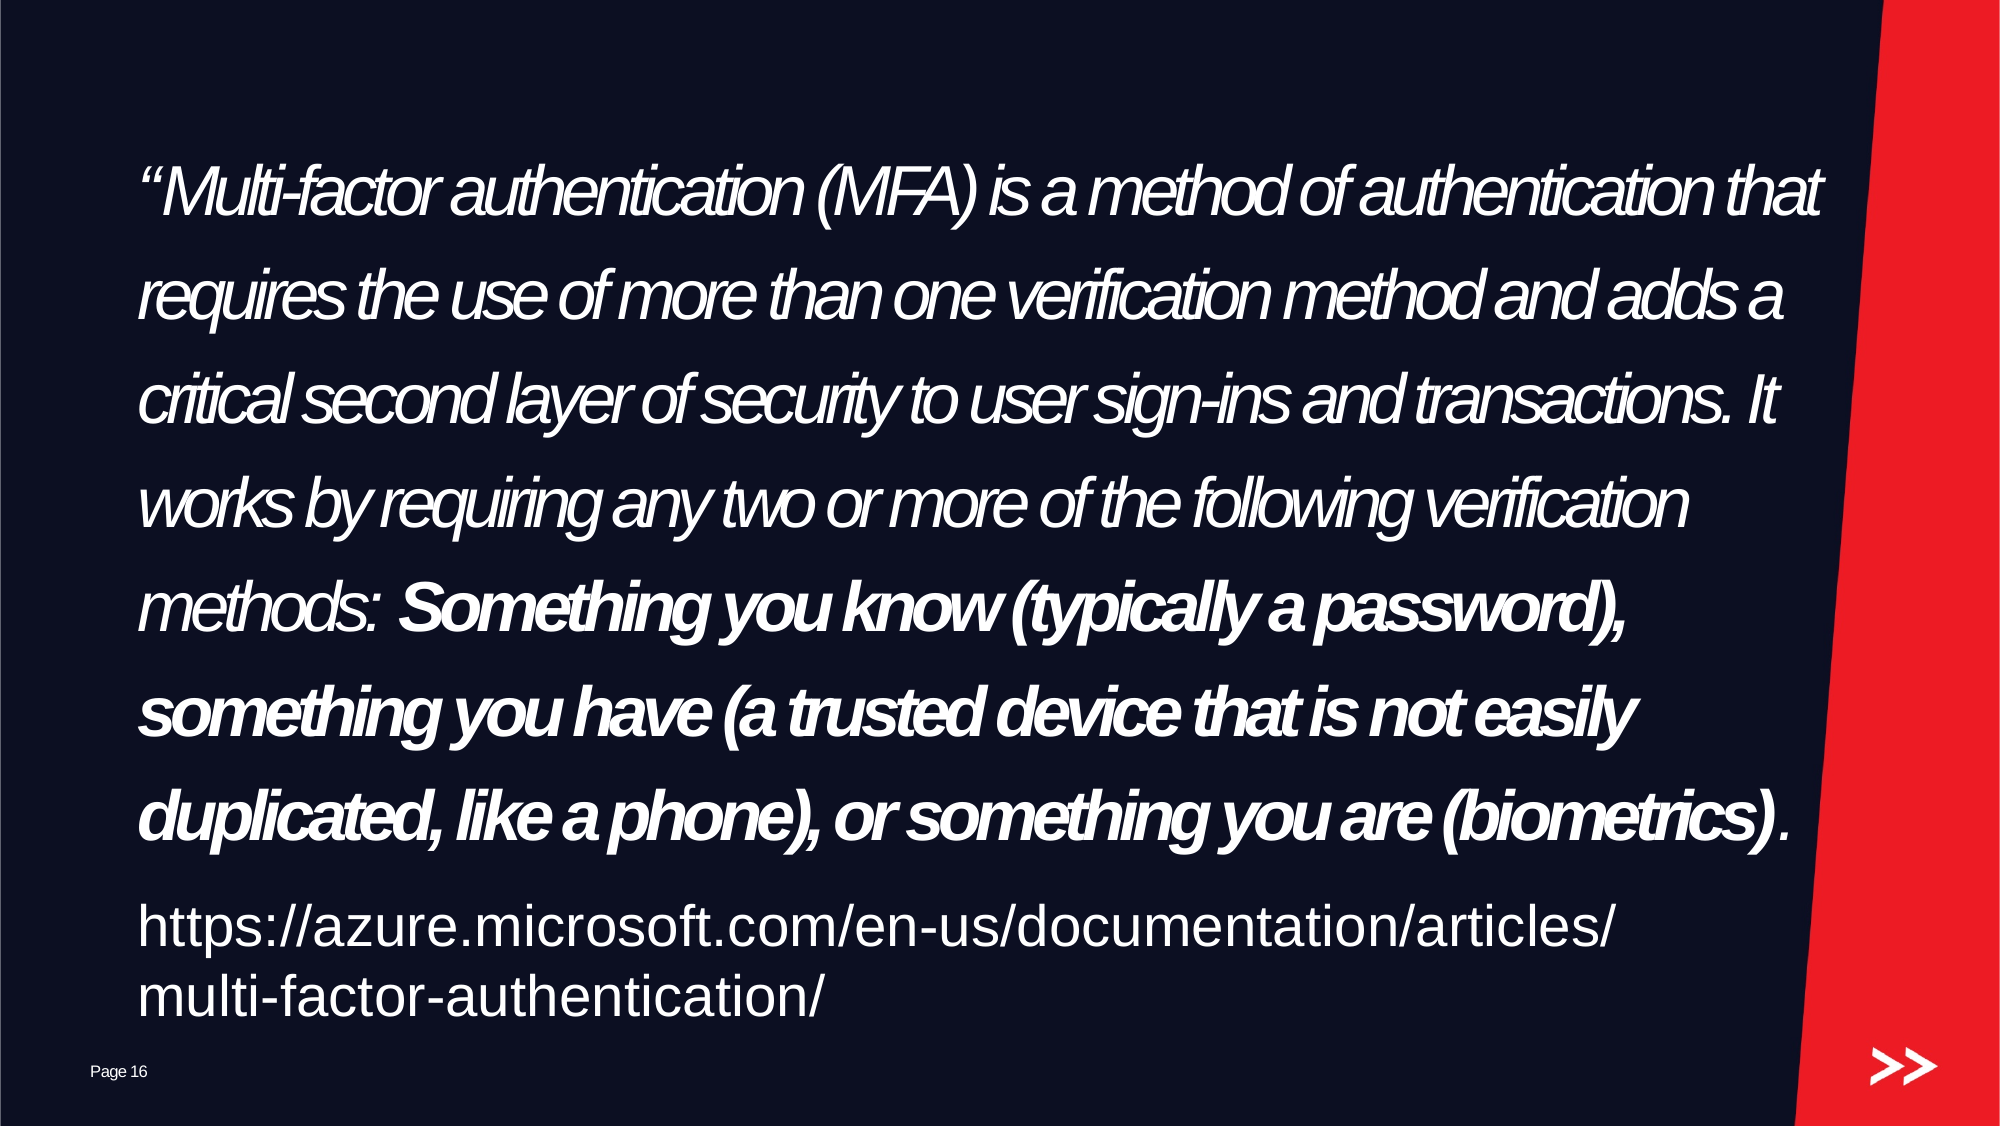

# “Multi-factor authentication (MFA) is a method of authentication that requires the use of more than one verification method and adds a critical second layer of security to user sign-ins and transactions. It works by requiring any two or more of the following verification methods: Something you know (typically a password), something you have (a trusted device that is not easily duplicated, like a phone), or something you are (biometrics).
https://azure.microsoft.com/en-us/documentation/articles/multi-factor-authentication/
16